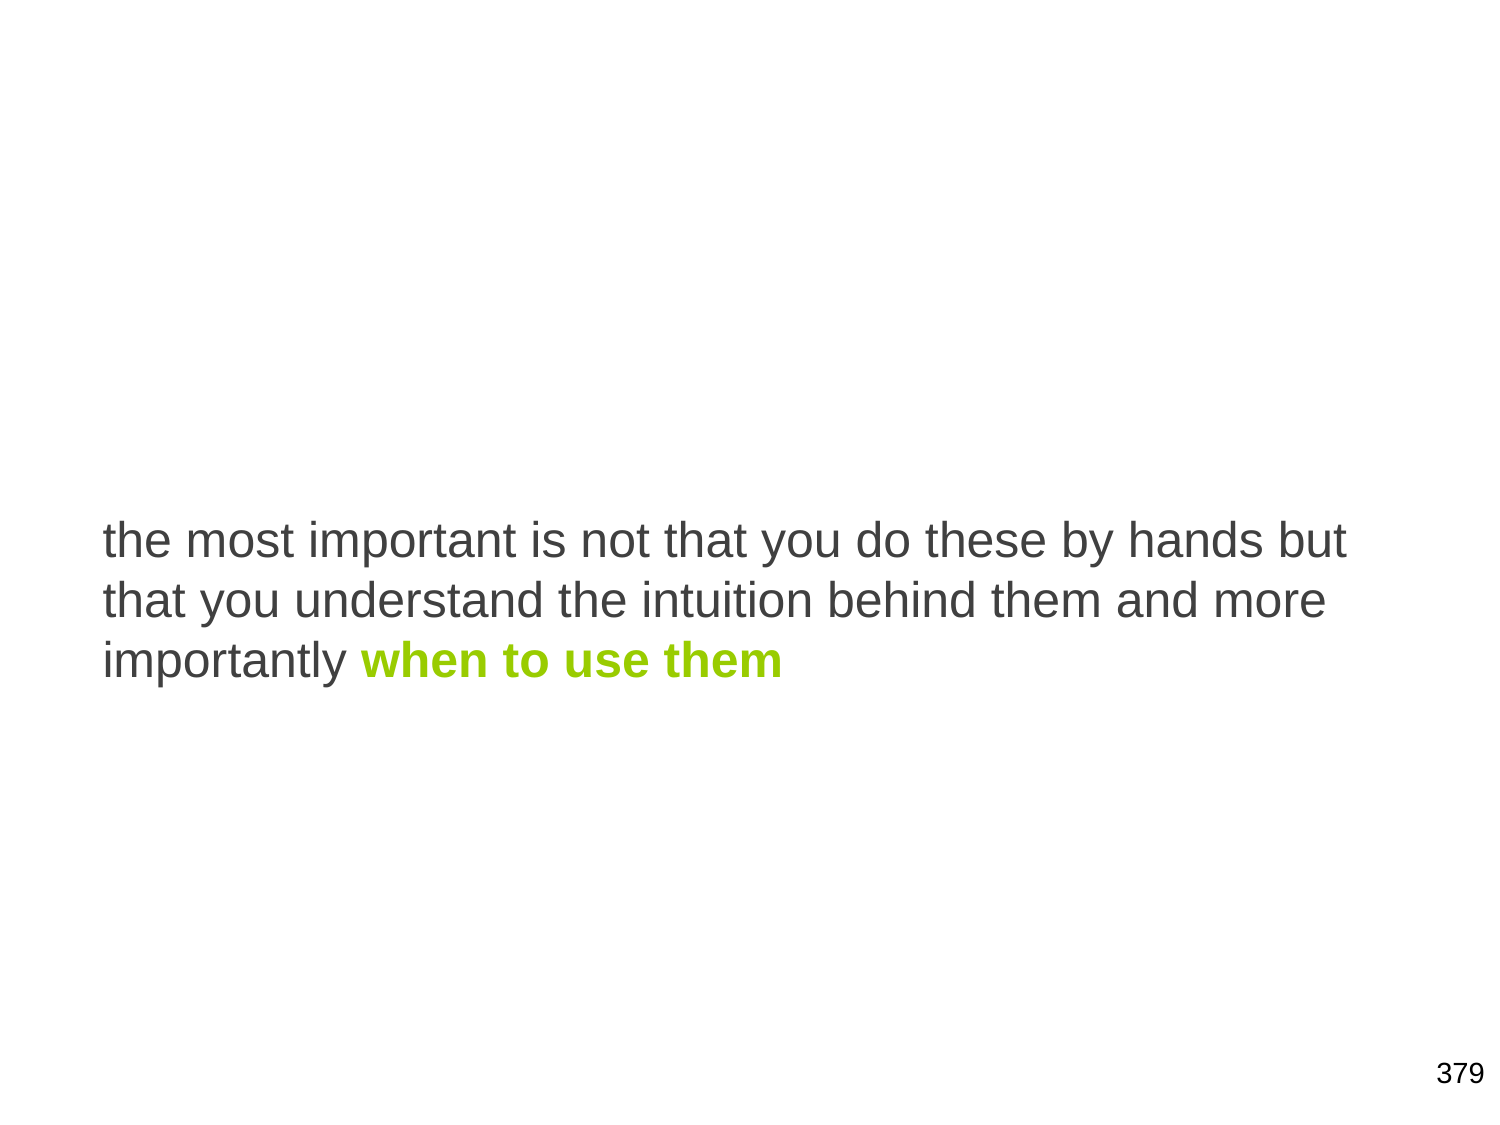

the most important is not that you do these by hands but that you understand the intuition behind them and more importantly when to use them
379